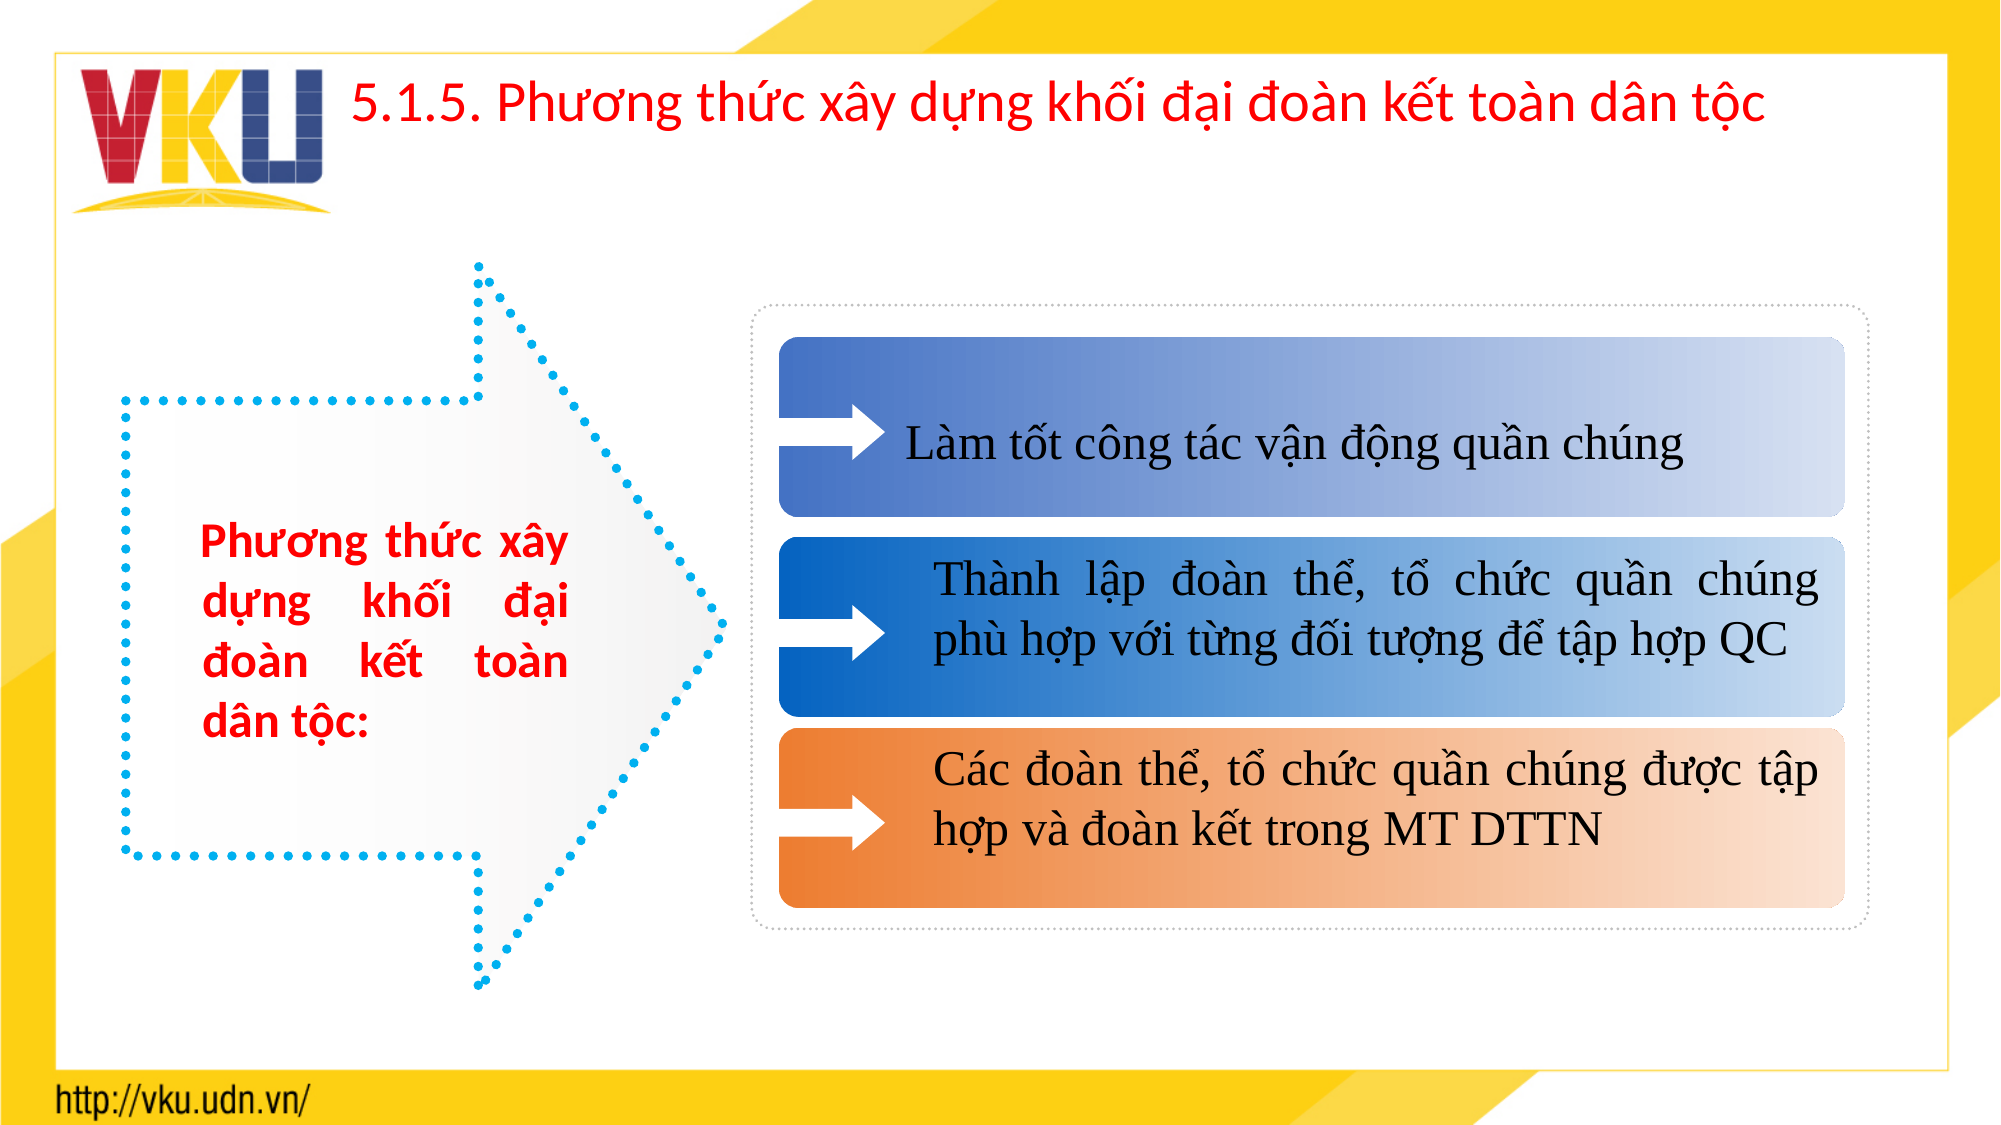

# 5.1.5. Phương thức xây dựng khối đại đoàn kết toàn dân tộc

 Phương thức xây dựng khối đại đoàn kết toàn dân tộc:

Làm tốt công tác vận động quần chúng

Thành lập đoàn thể, tổ chức quần chúng phù hợp với từng đối tượng để tập hợp QC
Các đoàn thể, tổ chức quần chúng được tập hợp và đoàn kết trong MT DTTN